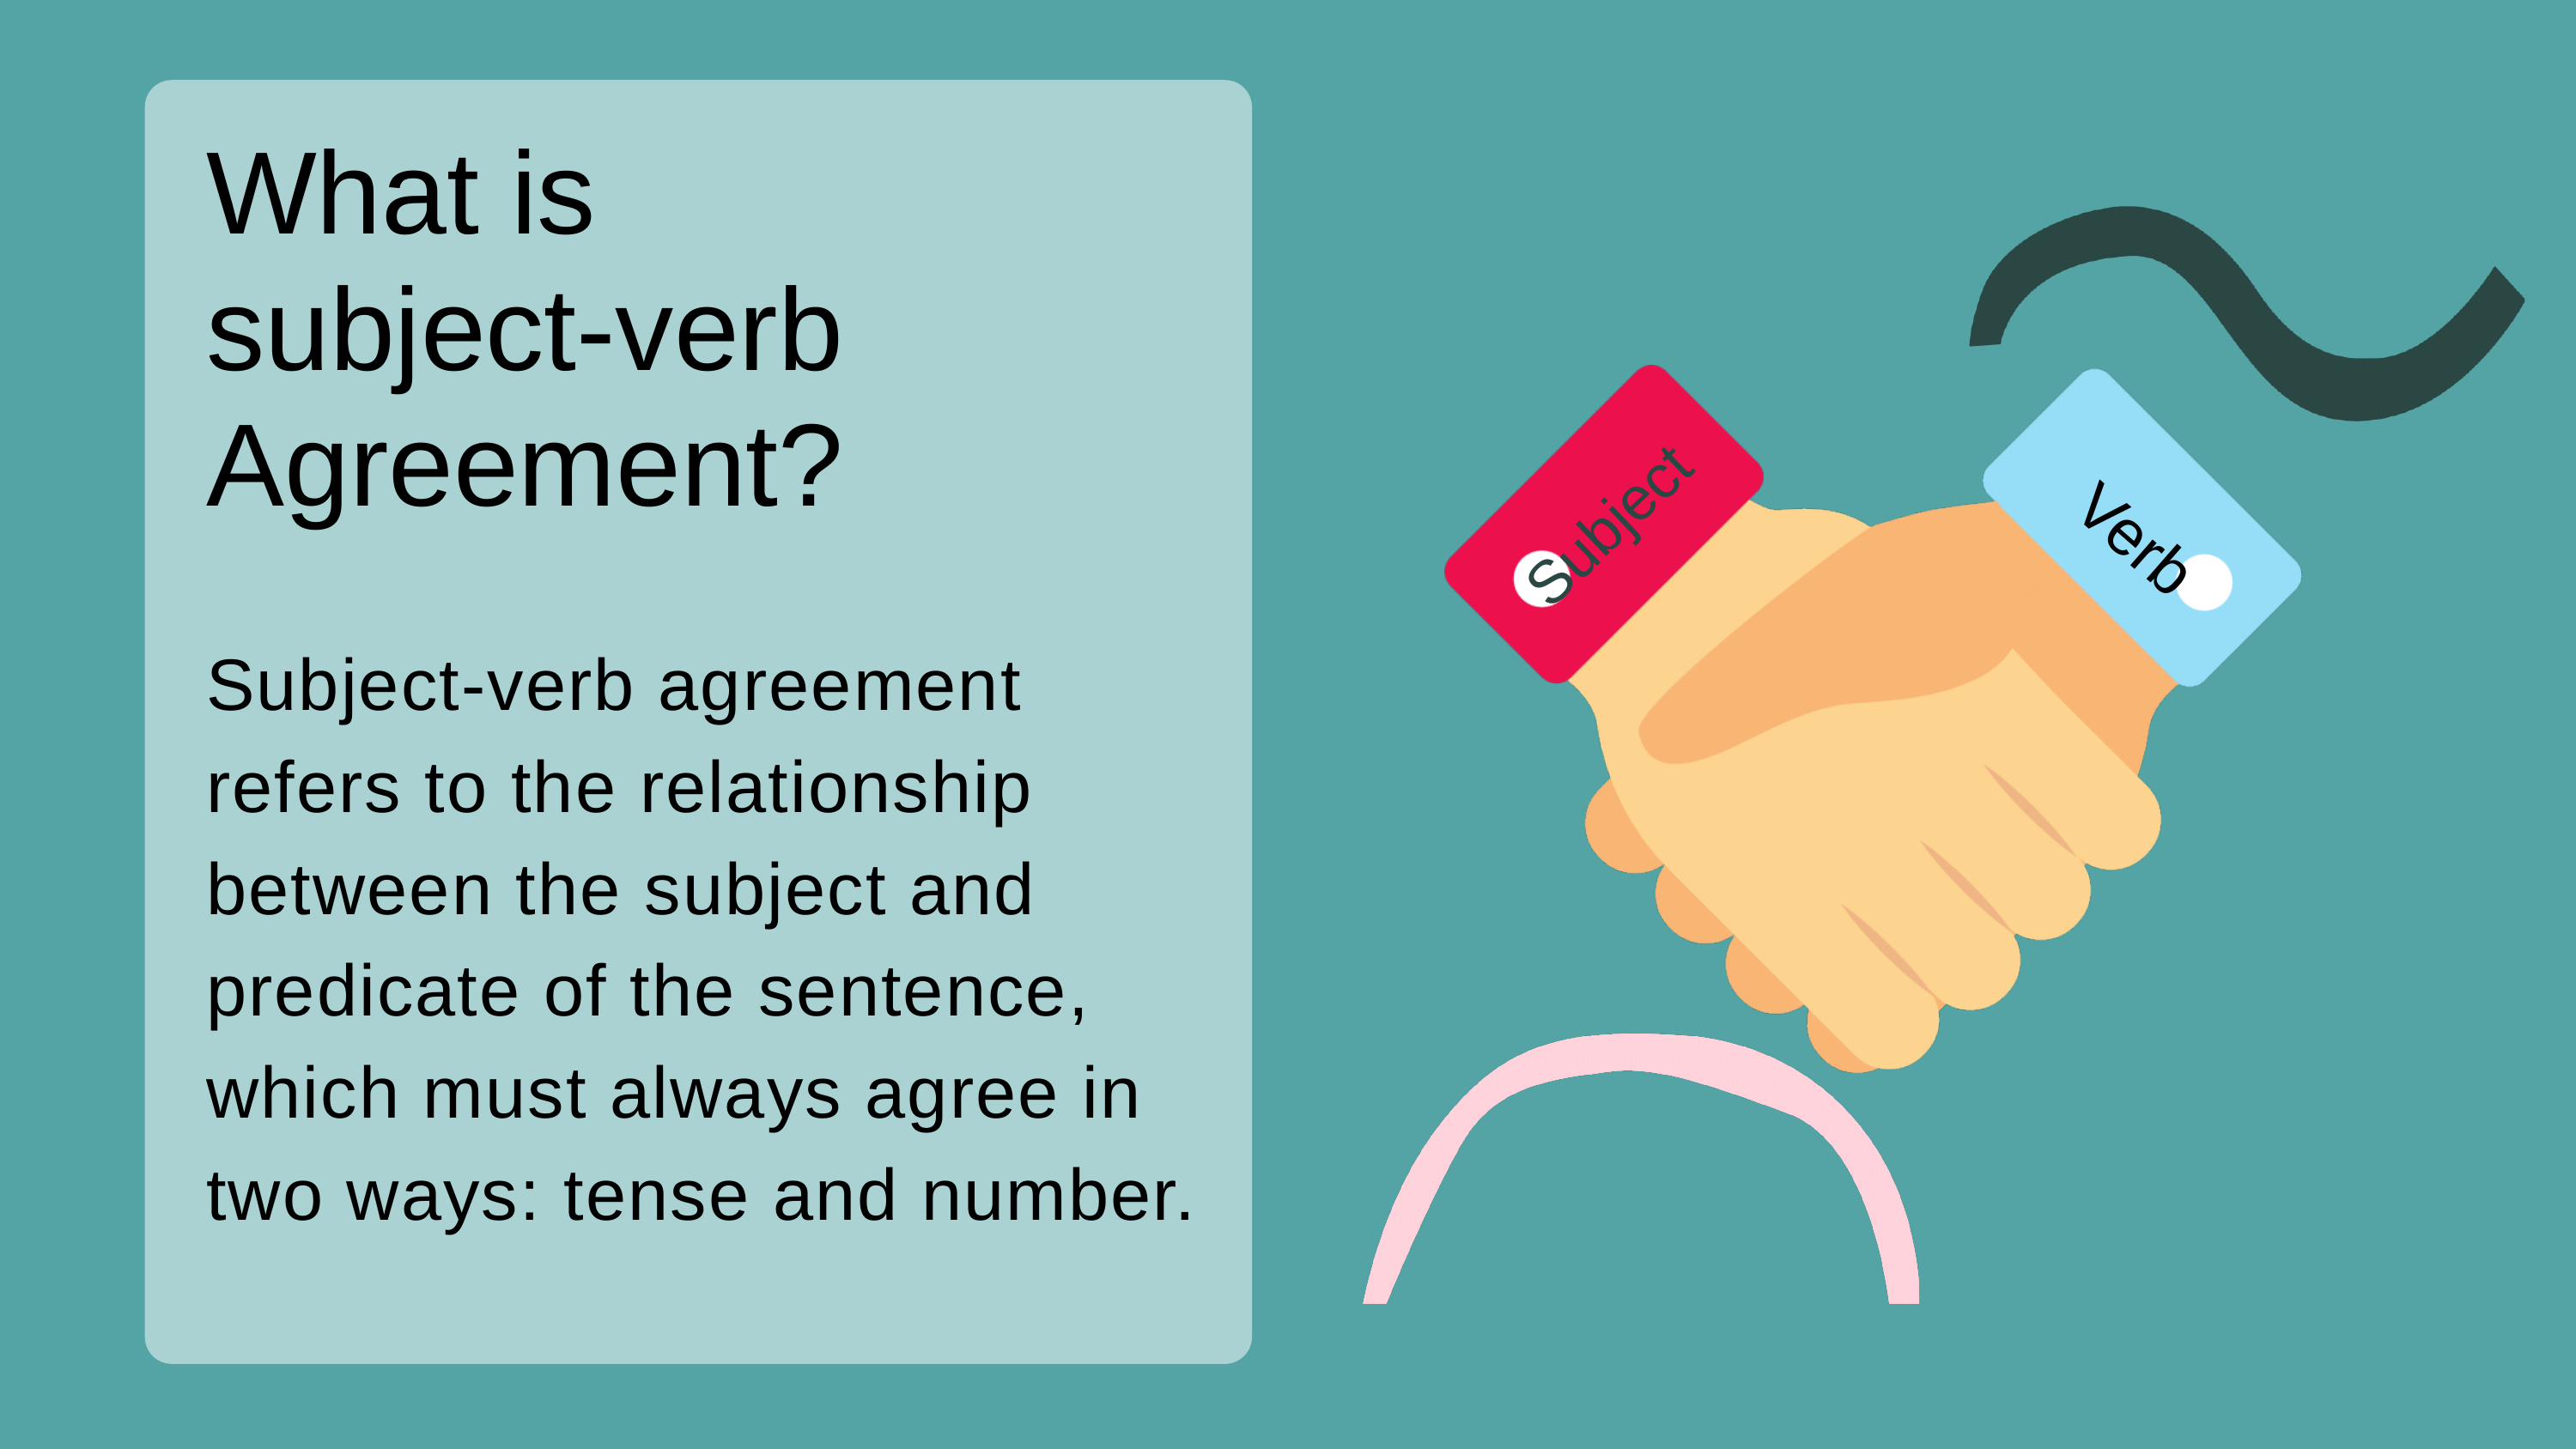

What is
subject-verb Agreement?

Subject
Verb
Subject-verb agreement refers to the relationship between the subject and predicate of the sentence, which must always agree in two ways: tense and number.